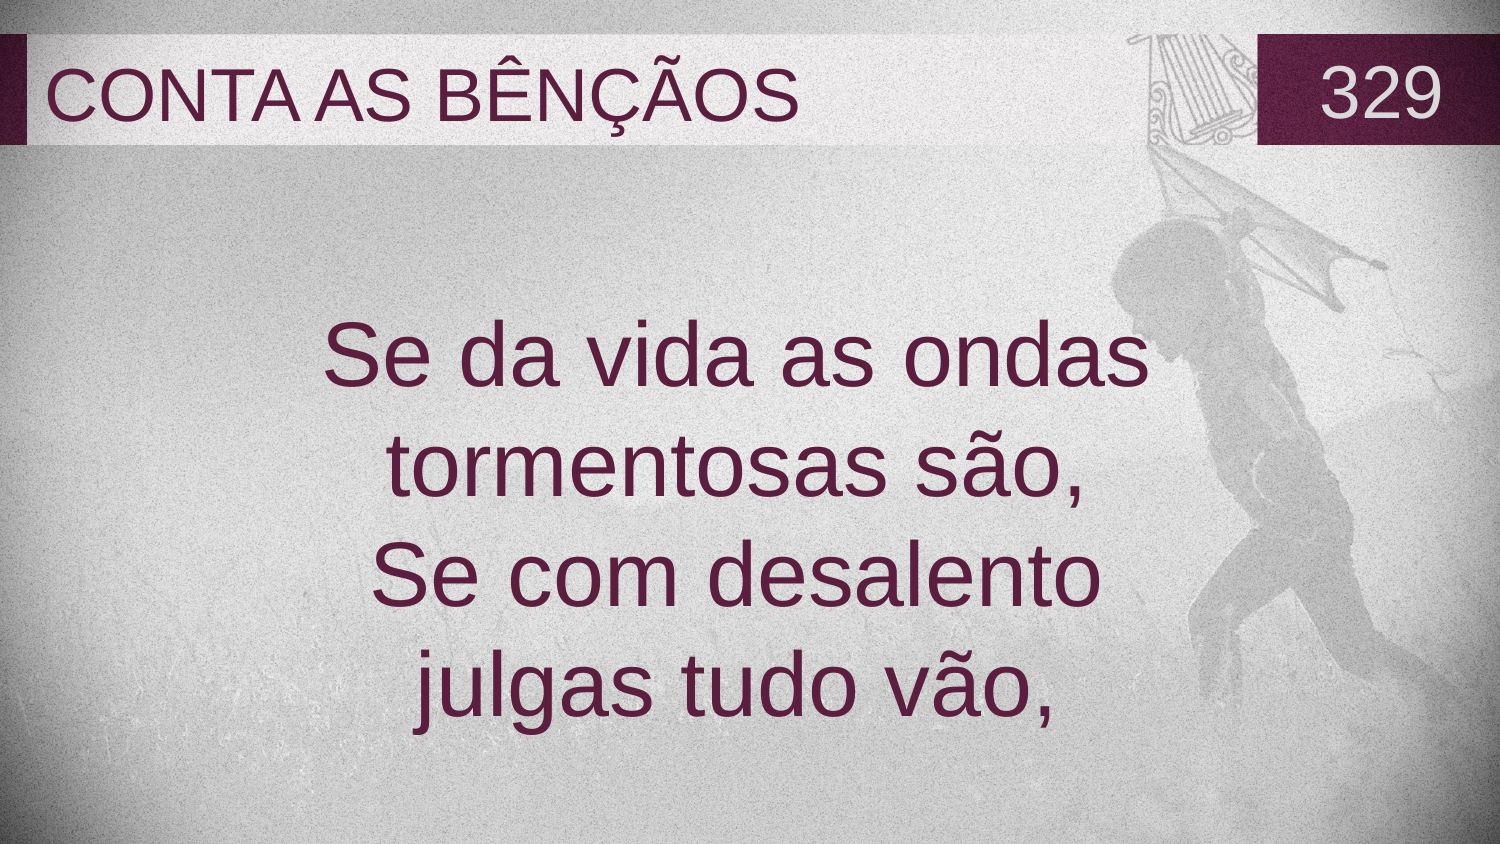

# CONTA AS BÊNÇÃOS
329
Se da vida as ondas
tormentosas são,
Se com desalento
julgas tudo vão,